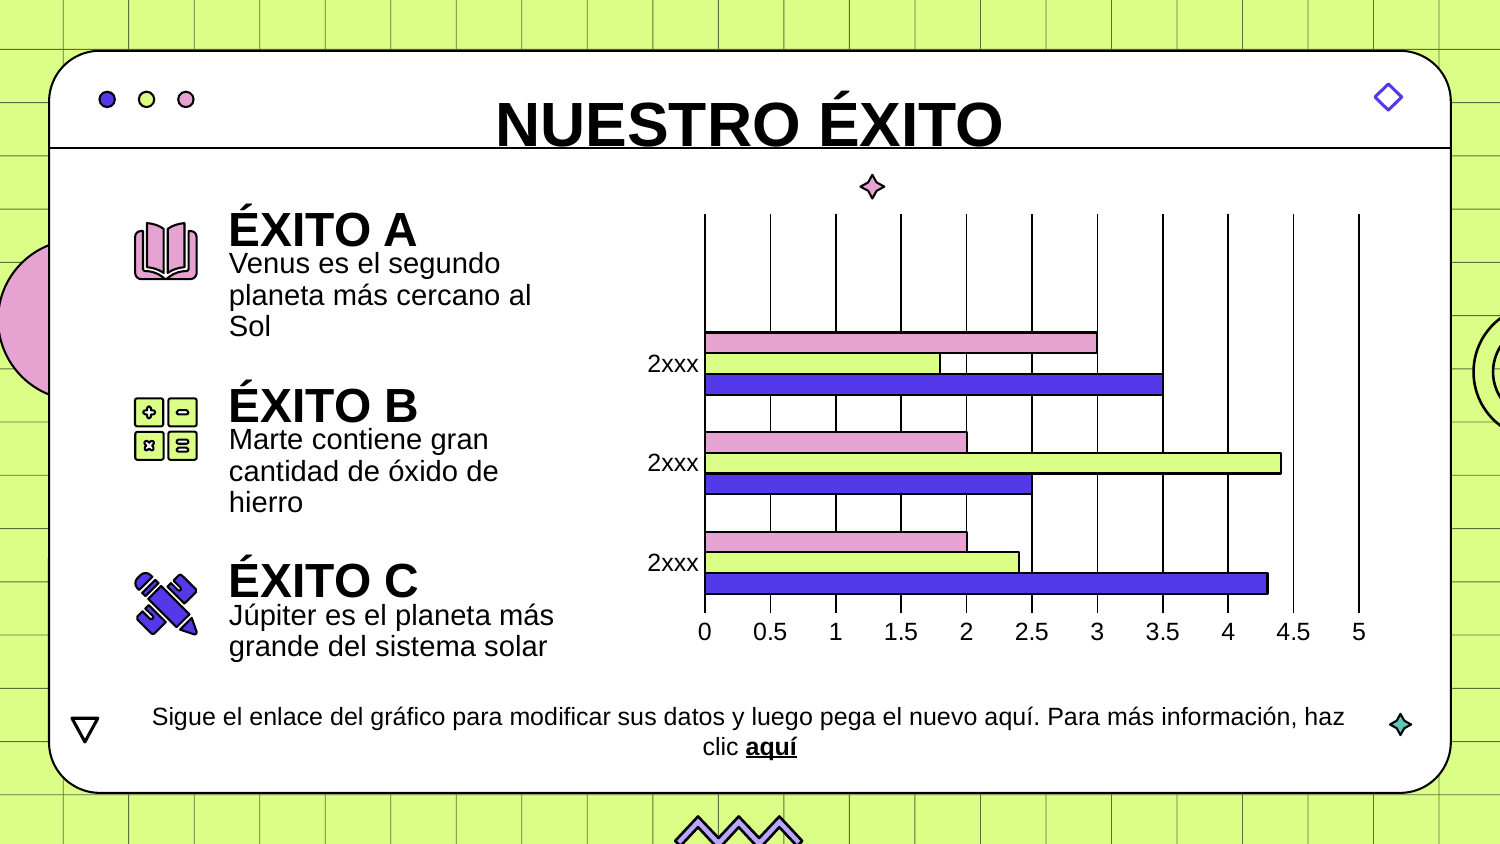

# NUESTRO ÉXITO

ÉXITO A

### Chart

| Category | Serie 1 | Serie 2 | Serie 3 |
|---|---|---|---|
| 2xxx | 4.3 | 2.4 | 2.0 |
| 2xxx | 2.5 | 4.4 | 2.0 |
| 2xxx | 3.5 | 1.8 | 3.0 |

Venus es el segundo planeta más cercano al Sol
ÉXITO B

Marte contiene gran cantidad de óxido de hierro
ÉXITO C

Júpiter es el planeta más grande del sistema solar
Sigue el enlace del gráfico para modificar sus datos y luego pega el nuevo aquí. Para más información, haz clic aquí